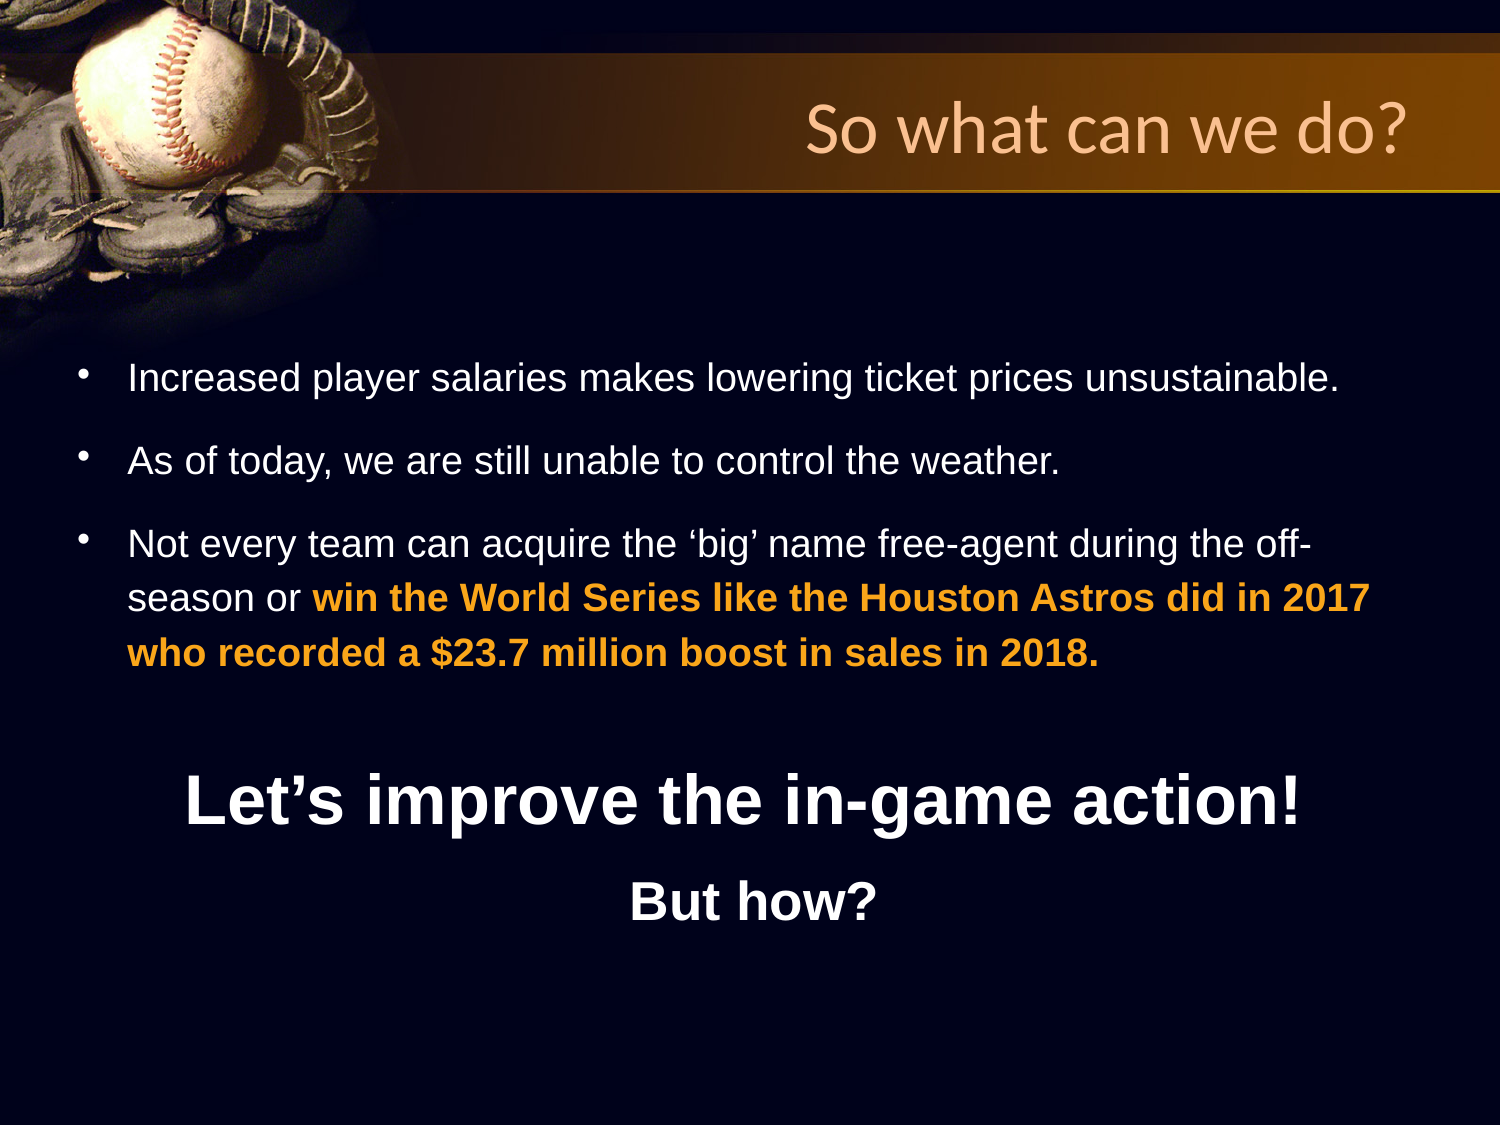

So what can we do?
Increased player salaries makes lowering ticket prices unsustainable.
As of today, we are still unable to control the weather.
Not every team can acquire the ‘big’ name free-agent during the off-season or win the World Series like the Houston Astros did in 2017 who recorded a $23.7 million boost in sales in 2018.

Let’s improve the in-game action!
But how?